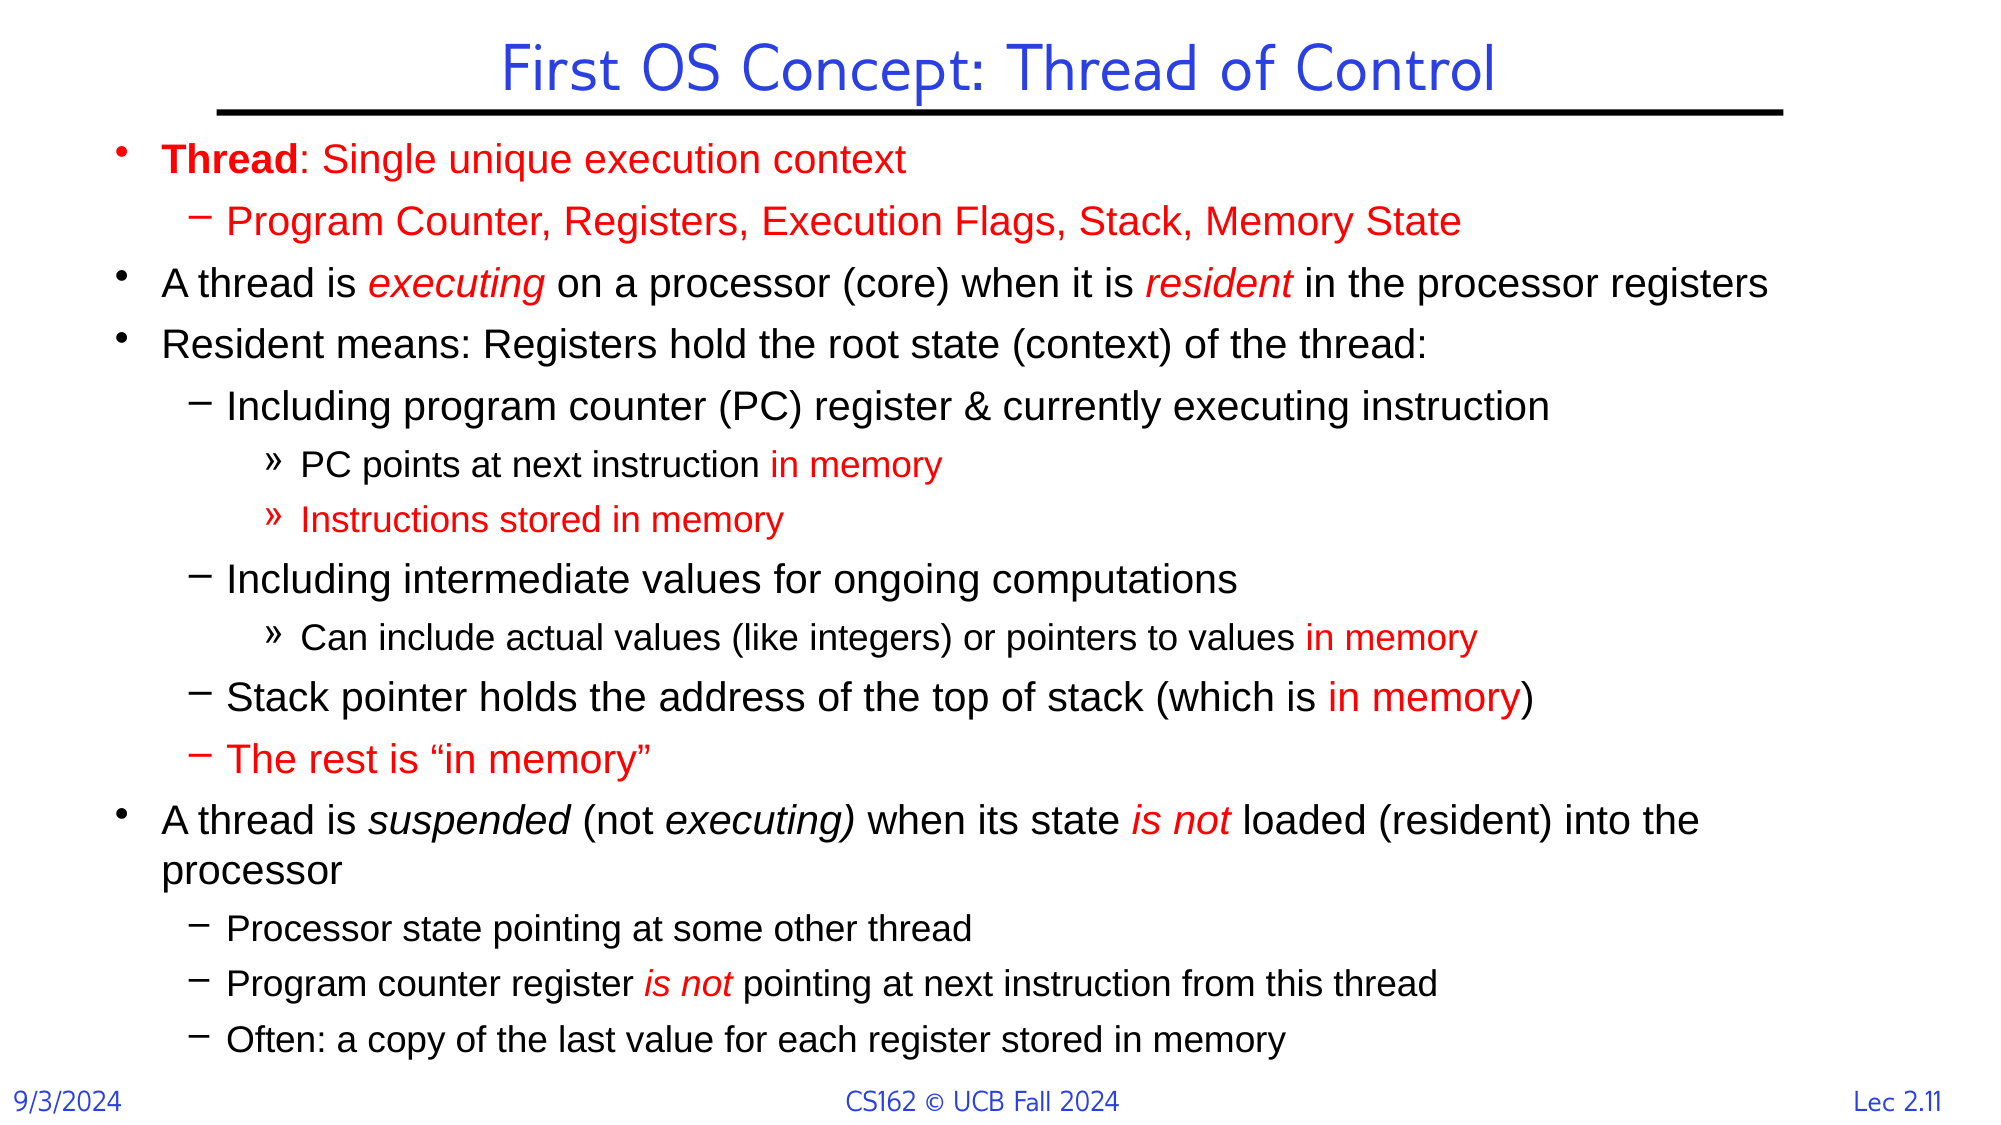

# First OS Concept: Thread of Control
Thread: Single unique execution context
Program Counter, Registers, Execution Flags, Stack, Memory State
A thread is executing on a processor (core) when it is resident in the processor registers
Resident means: Registers hold the root state (context) of the thread:
Including program counter (PC) register & currently executing instruction
PC points at next instruction in memory
Instructions stored in memory
Including intermediate values for ongoing computations
Can include actual values (like integers) or pointers to values in memory
Stack pointer holds the address of the top of stack (which is in memory)
The rest is “in memory”
A thread is suspended (not executing) when its state is not loaded (resident) into the processor
Processor state pointing at some other thread
Program counter register is not pointing at next instruction from this thread
Often: a copy of the last value for each register stored in memory